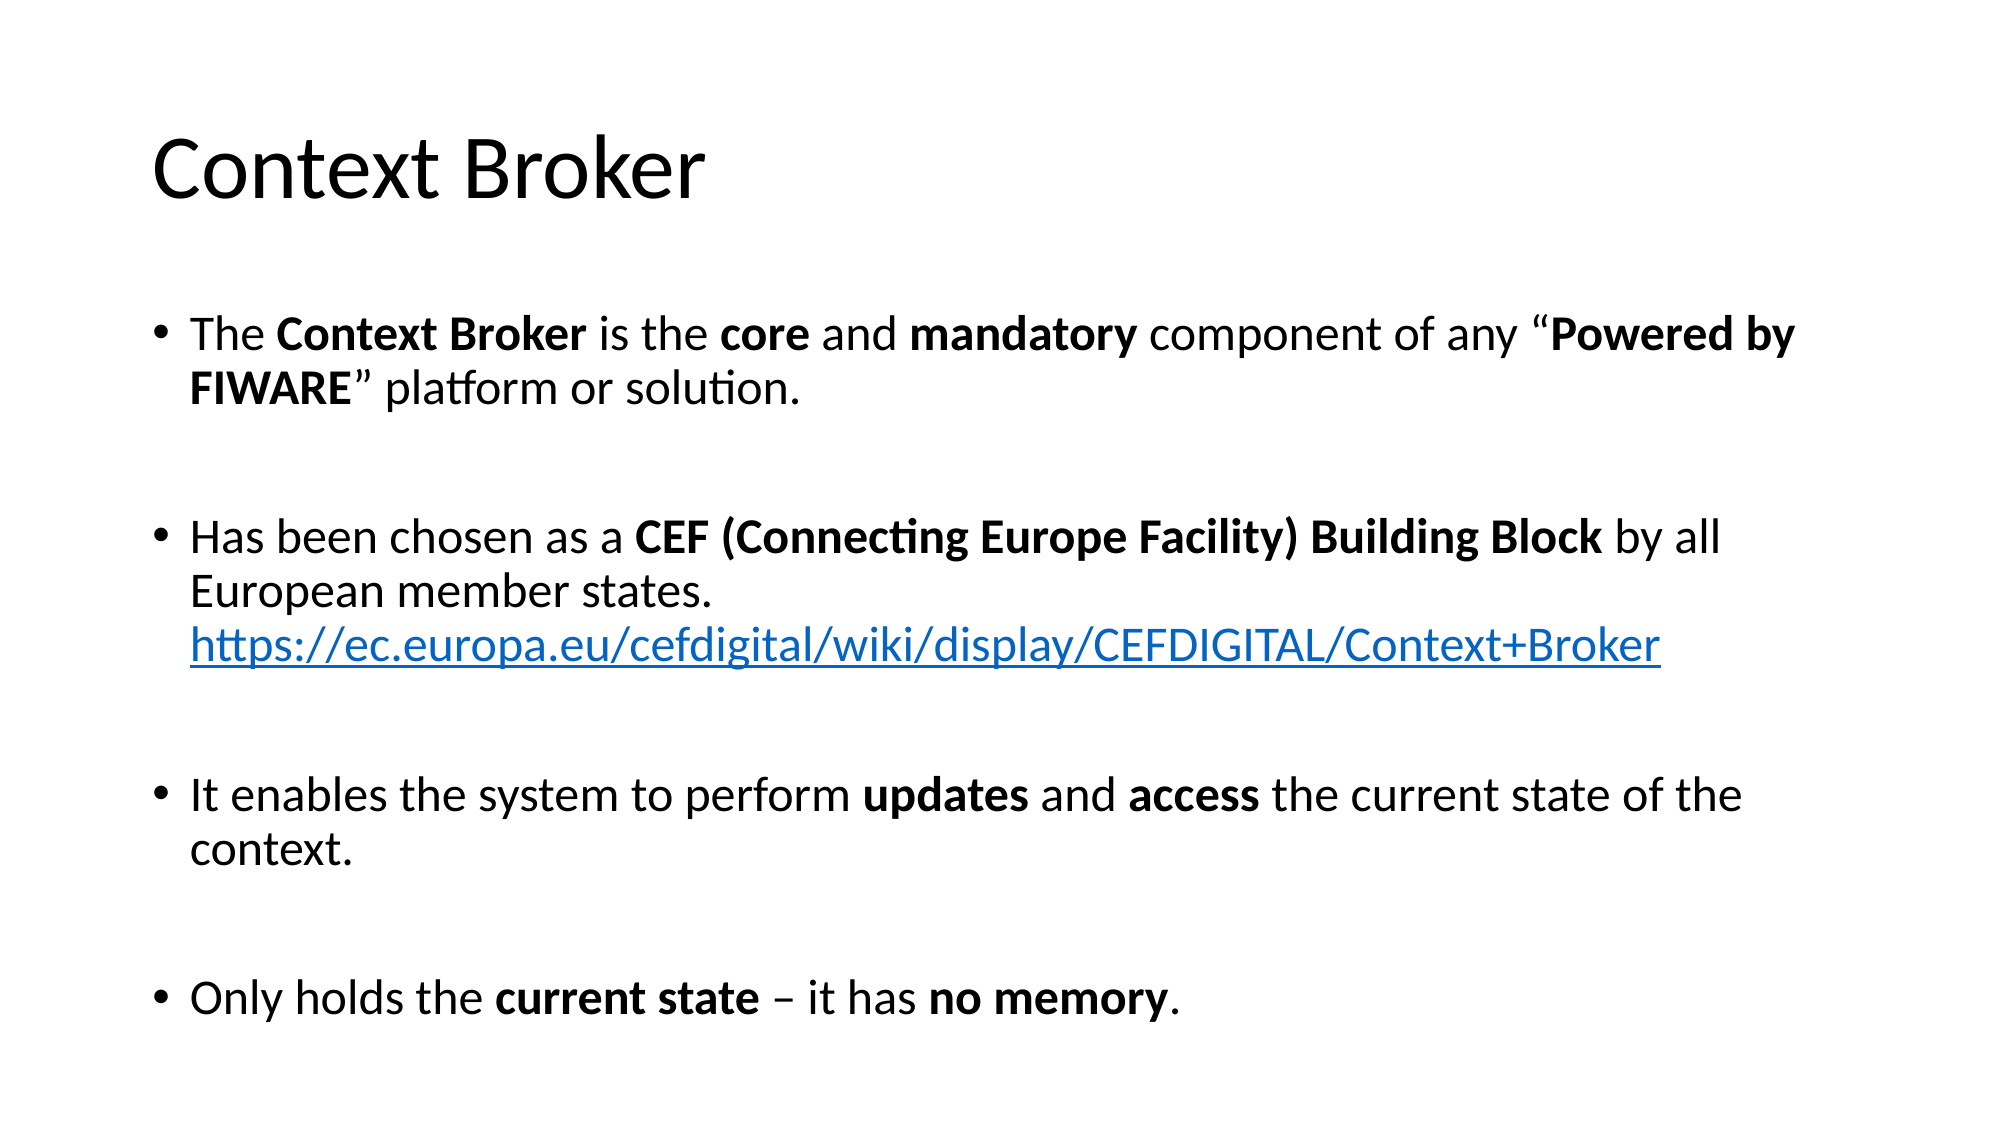

# Context Broker
The Context Broker is the core and mandatory component of any “Powered by FIWARE” platform or solution.

Has been chosen as a CEF (Connecting Europe Facility) Building Block by all European member states.
https://ec.europa.eu/cefdigital/wiki/display/CEFDIGITAL/Context+Broker

It enables the system to perform updates and access the current state of the context.

Only holds the current state – it has no memory.